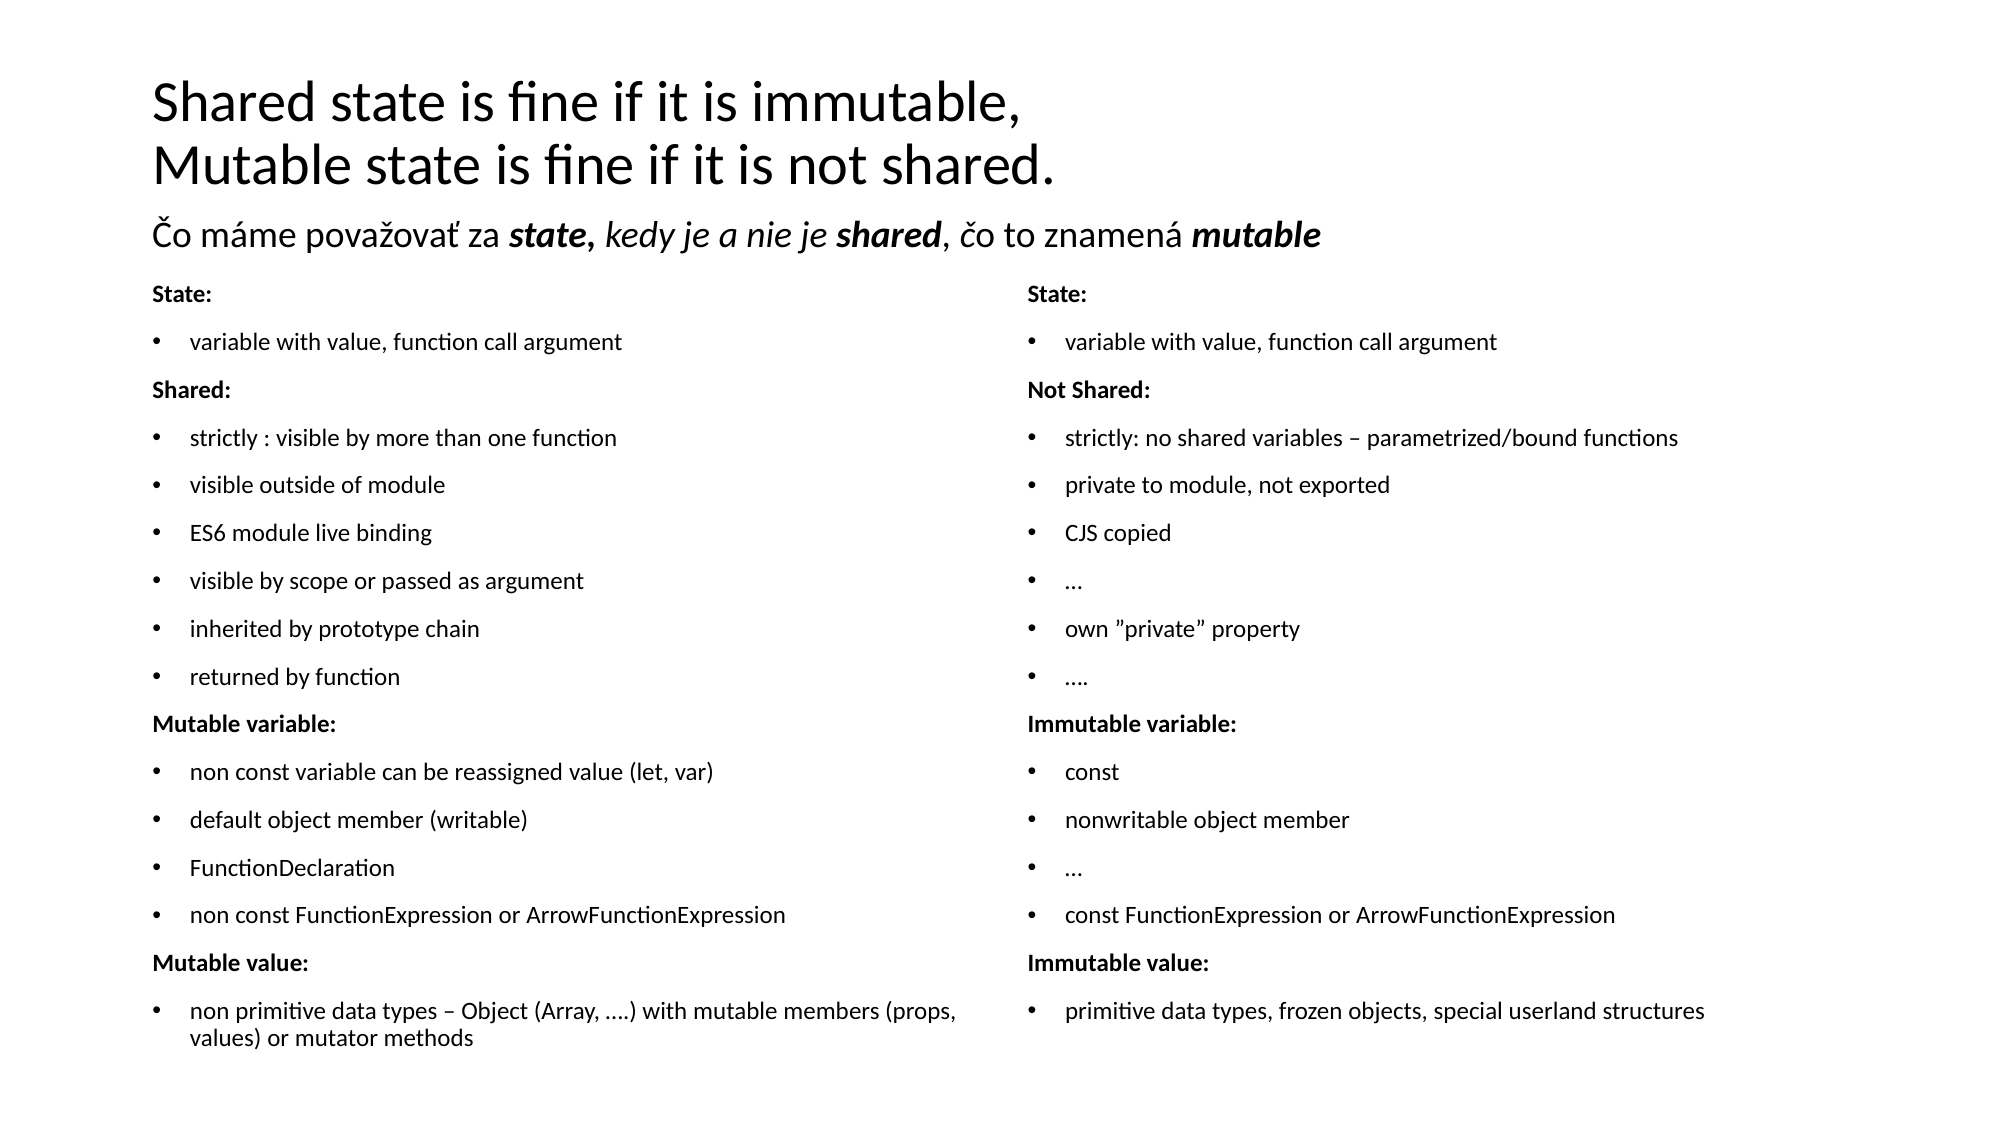

# Shared state is fine if it is immutable, Mutable state is fine if it is not shared.

Čo máme považovať za state, kedy je a nie je shared, čo to znamená mutable

State:
variable with value, function call argument
Shared:
strictly : visible by more than one function
visible outside of module
ES6 module live binding
visible by scope or passed as argument
inherited by prototype chain
returned by function
Mutable variable:
non const variable can be reassigned value (let, var)
default object member (writable)
FunctionDeclaration
non const FunctionExpression or ArrowFunctionExpression
Mutable value:
non primitive data types – Object (Array, ….) with mutable members (props, values) or mutator methods

State:
variable with value, function call argument
Not Shared:
strictly: no shared variables – parametrized/bound functions
private to module, not exported
CJS copied
…
own ”private” property
….
Immutable variable:
const
nonwritable object member
…
const FunctionExpression or ArrowFunctionExpression
Immutable value:
primitive data types, frozen objects, special userland structures